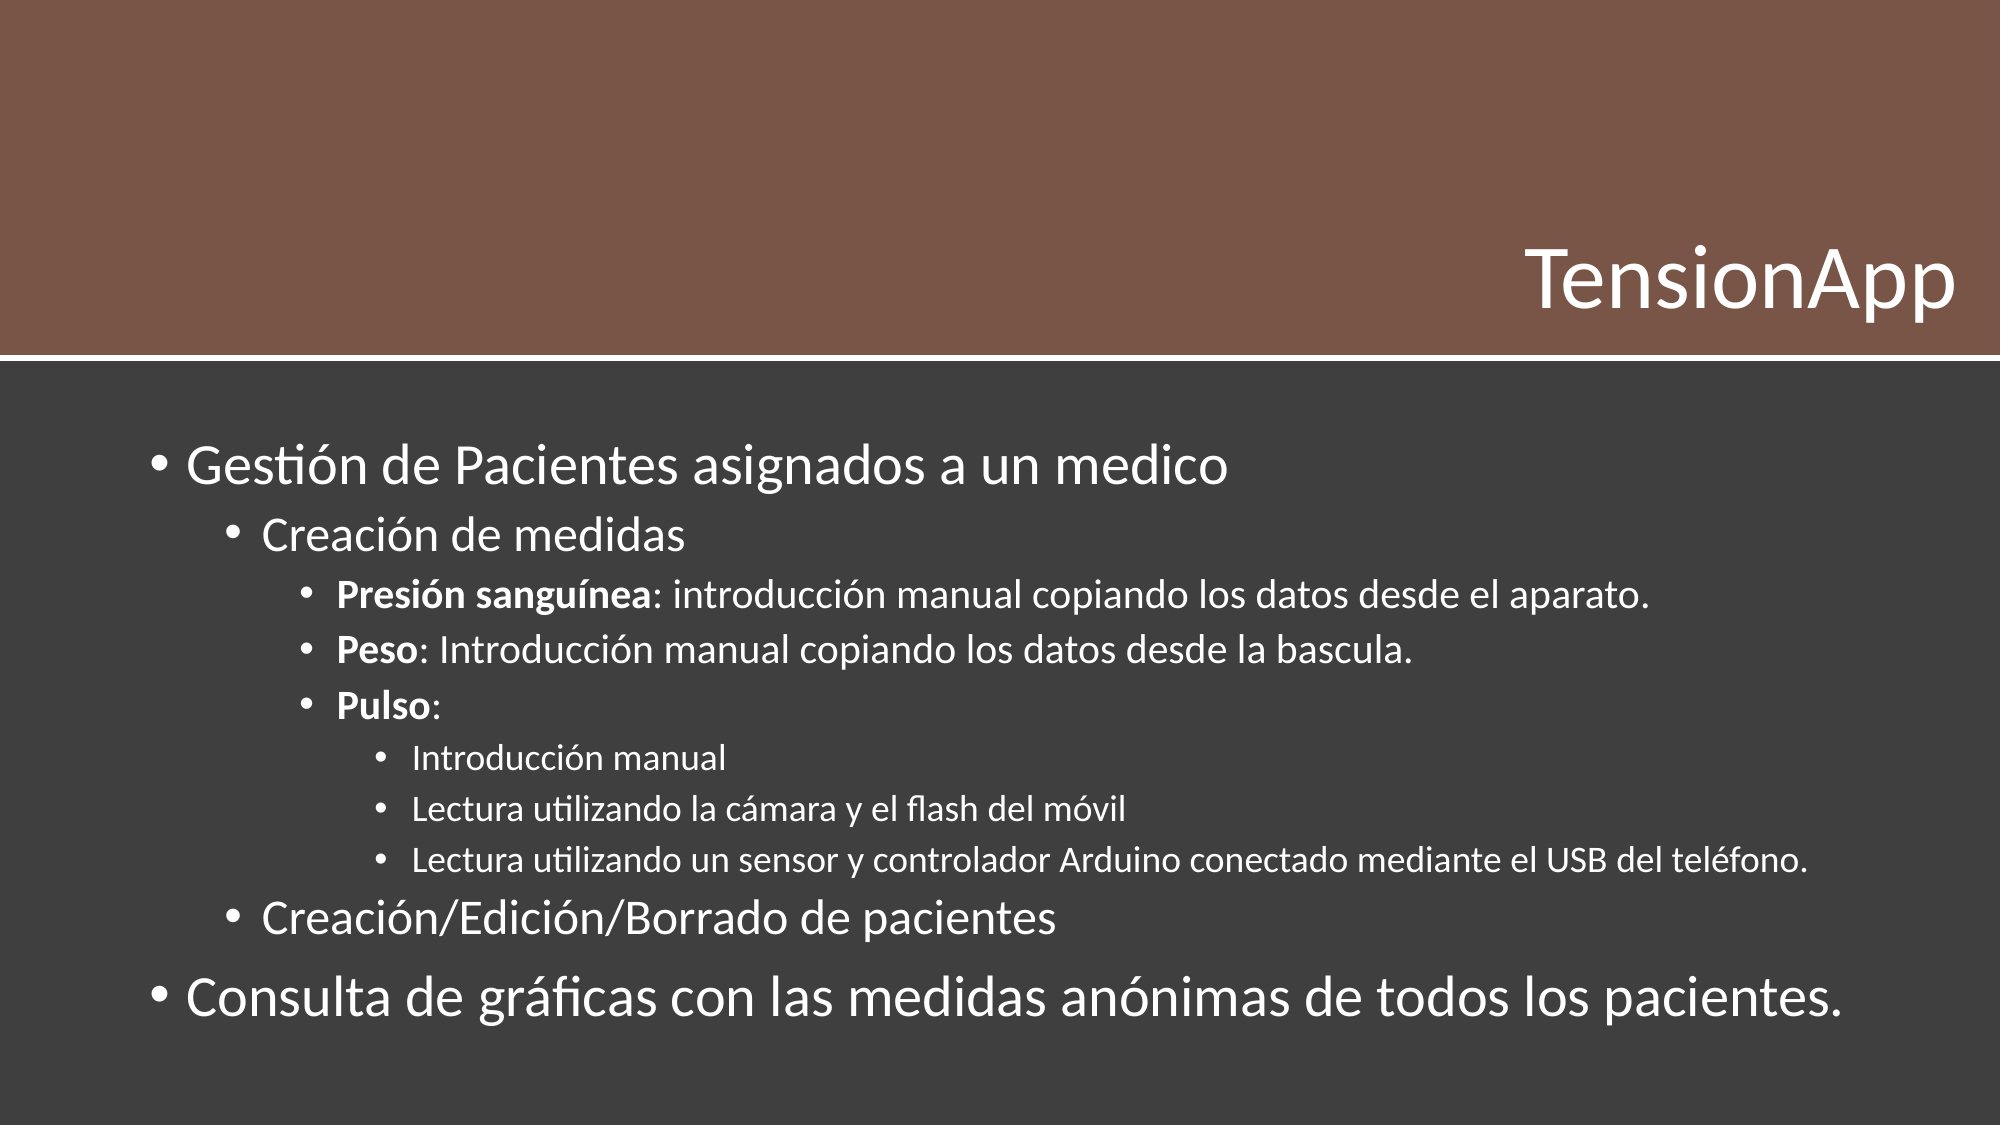

# TensionApp
Gestión de Pacientes asignados a un medico
Creación de medidas
Presión sanguínea: introducción manual copiando los datos desde el aparato.
Peso: Introducción manual copiando los datos desde la bascula.
Pulso:
Introducción manual
Lectura utilizando la cámara y el flash del móvil
Lectura utilizando un sensor y controlador Arduino conectado mediante el USB del teléfono.
Creación/Edición/Borrado de pacientes
Consulta de gráficas con las medidas anónimas de todos los pacientes.